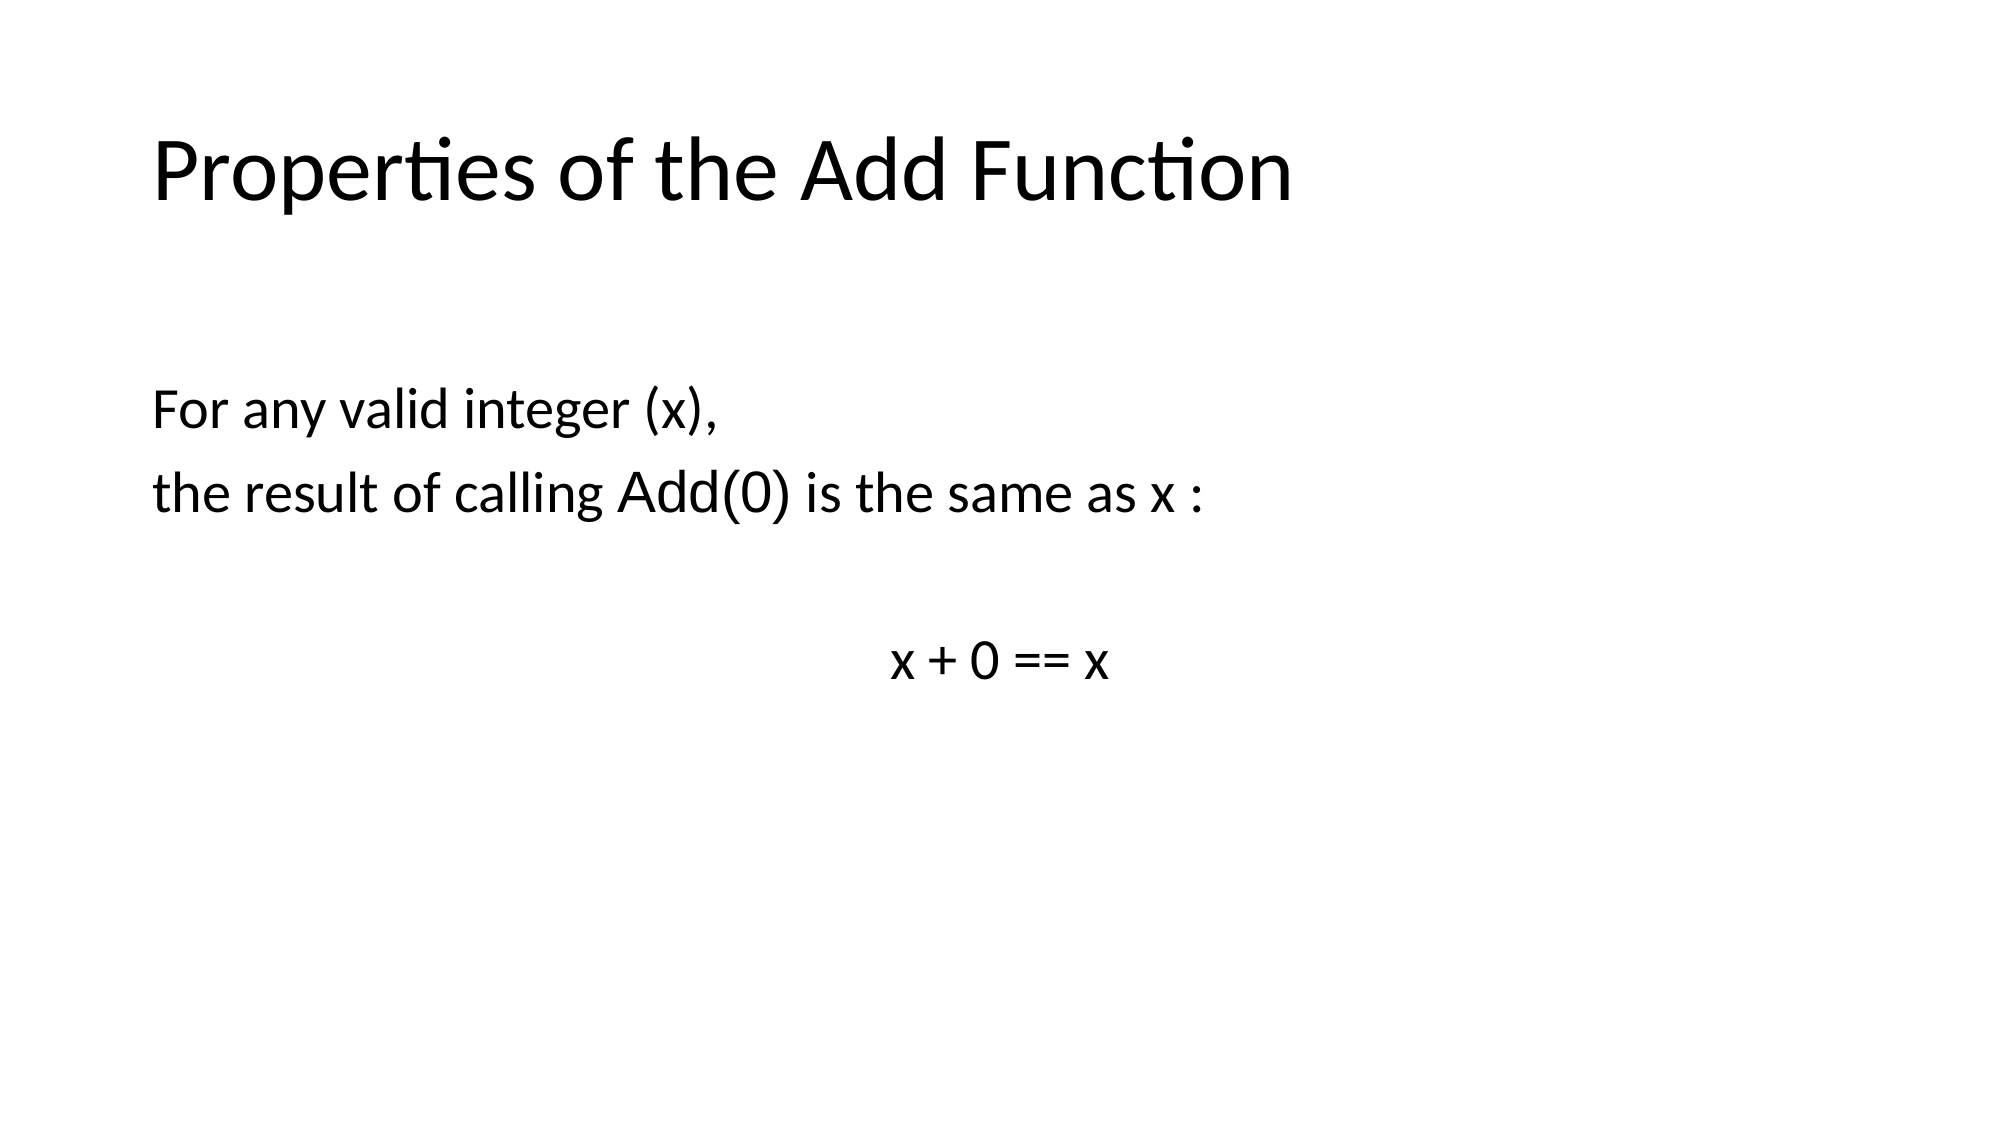

# Properties of the Add Function

For any valid integer (x),
the result of calling Add(0) is the same as x :

x + 0 == x